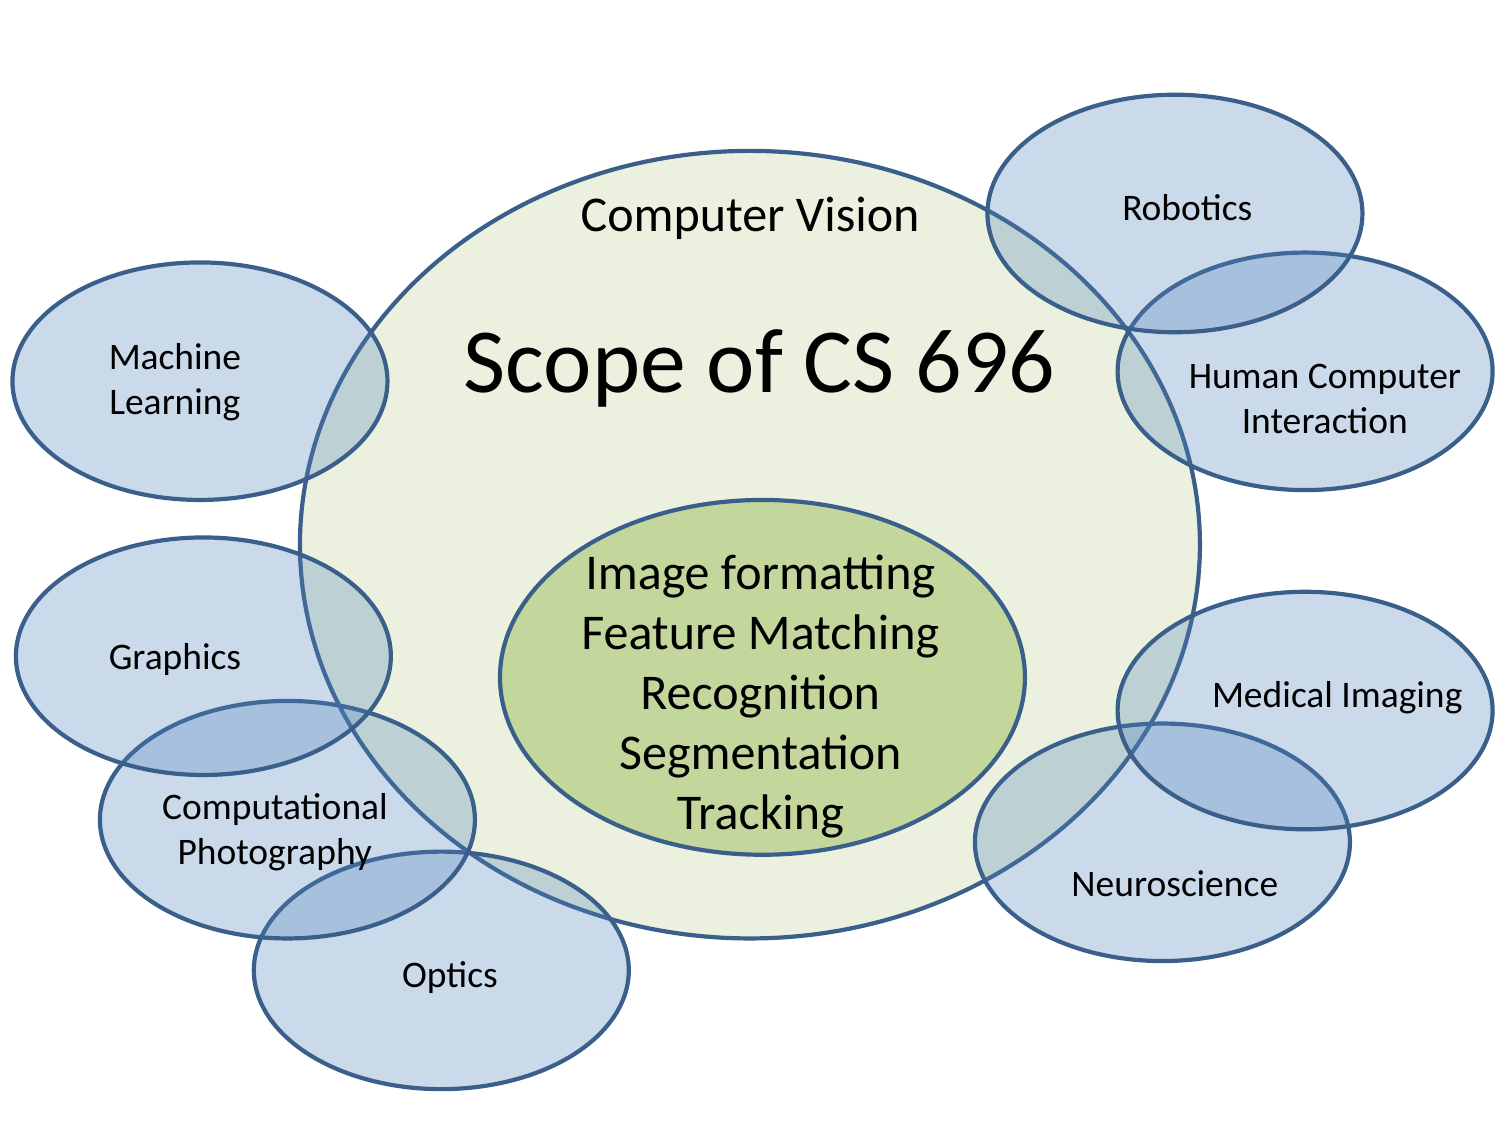

Computer Vision
Robotics

# Scope of CS 696
Machine Learning
Human Computer Interaction

Image formatting
Feature Matching
Recognition
Segmentation
Tracking

Graphics
Medical Imaging

Computational Photography

Neuroscience
Optics